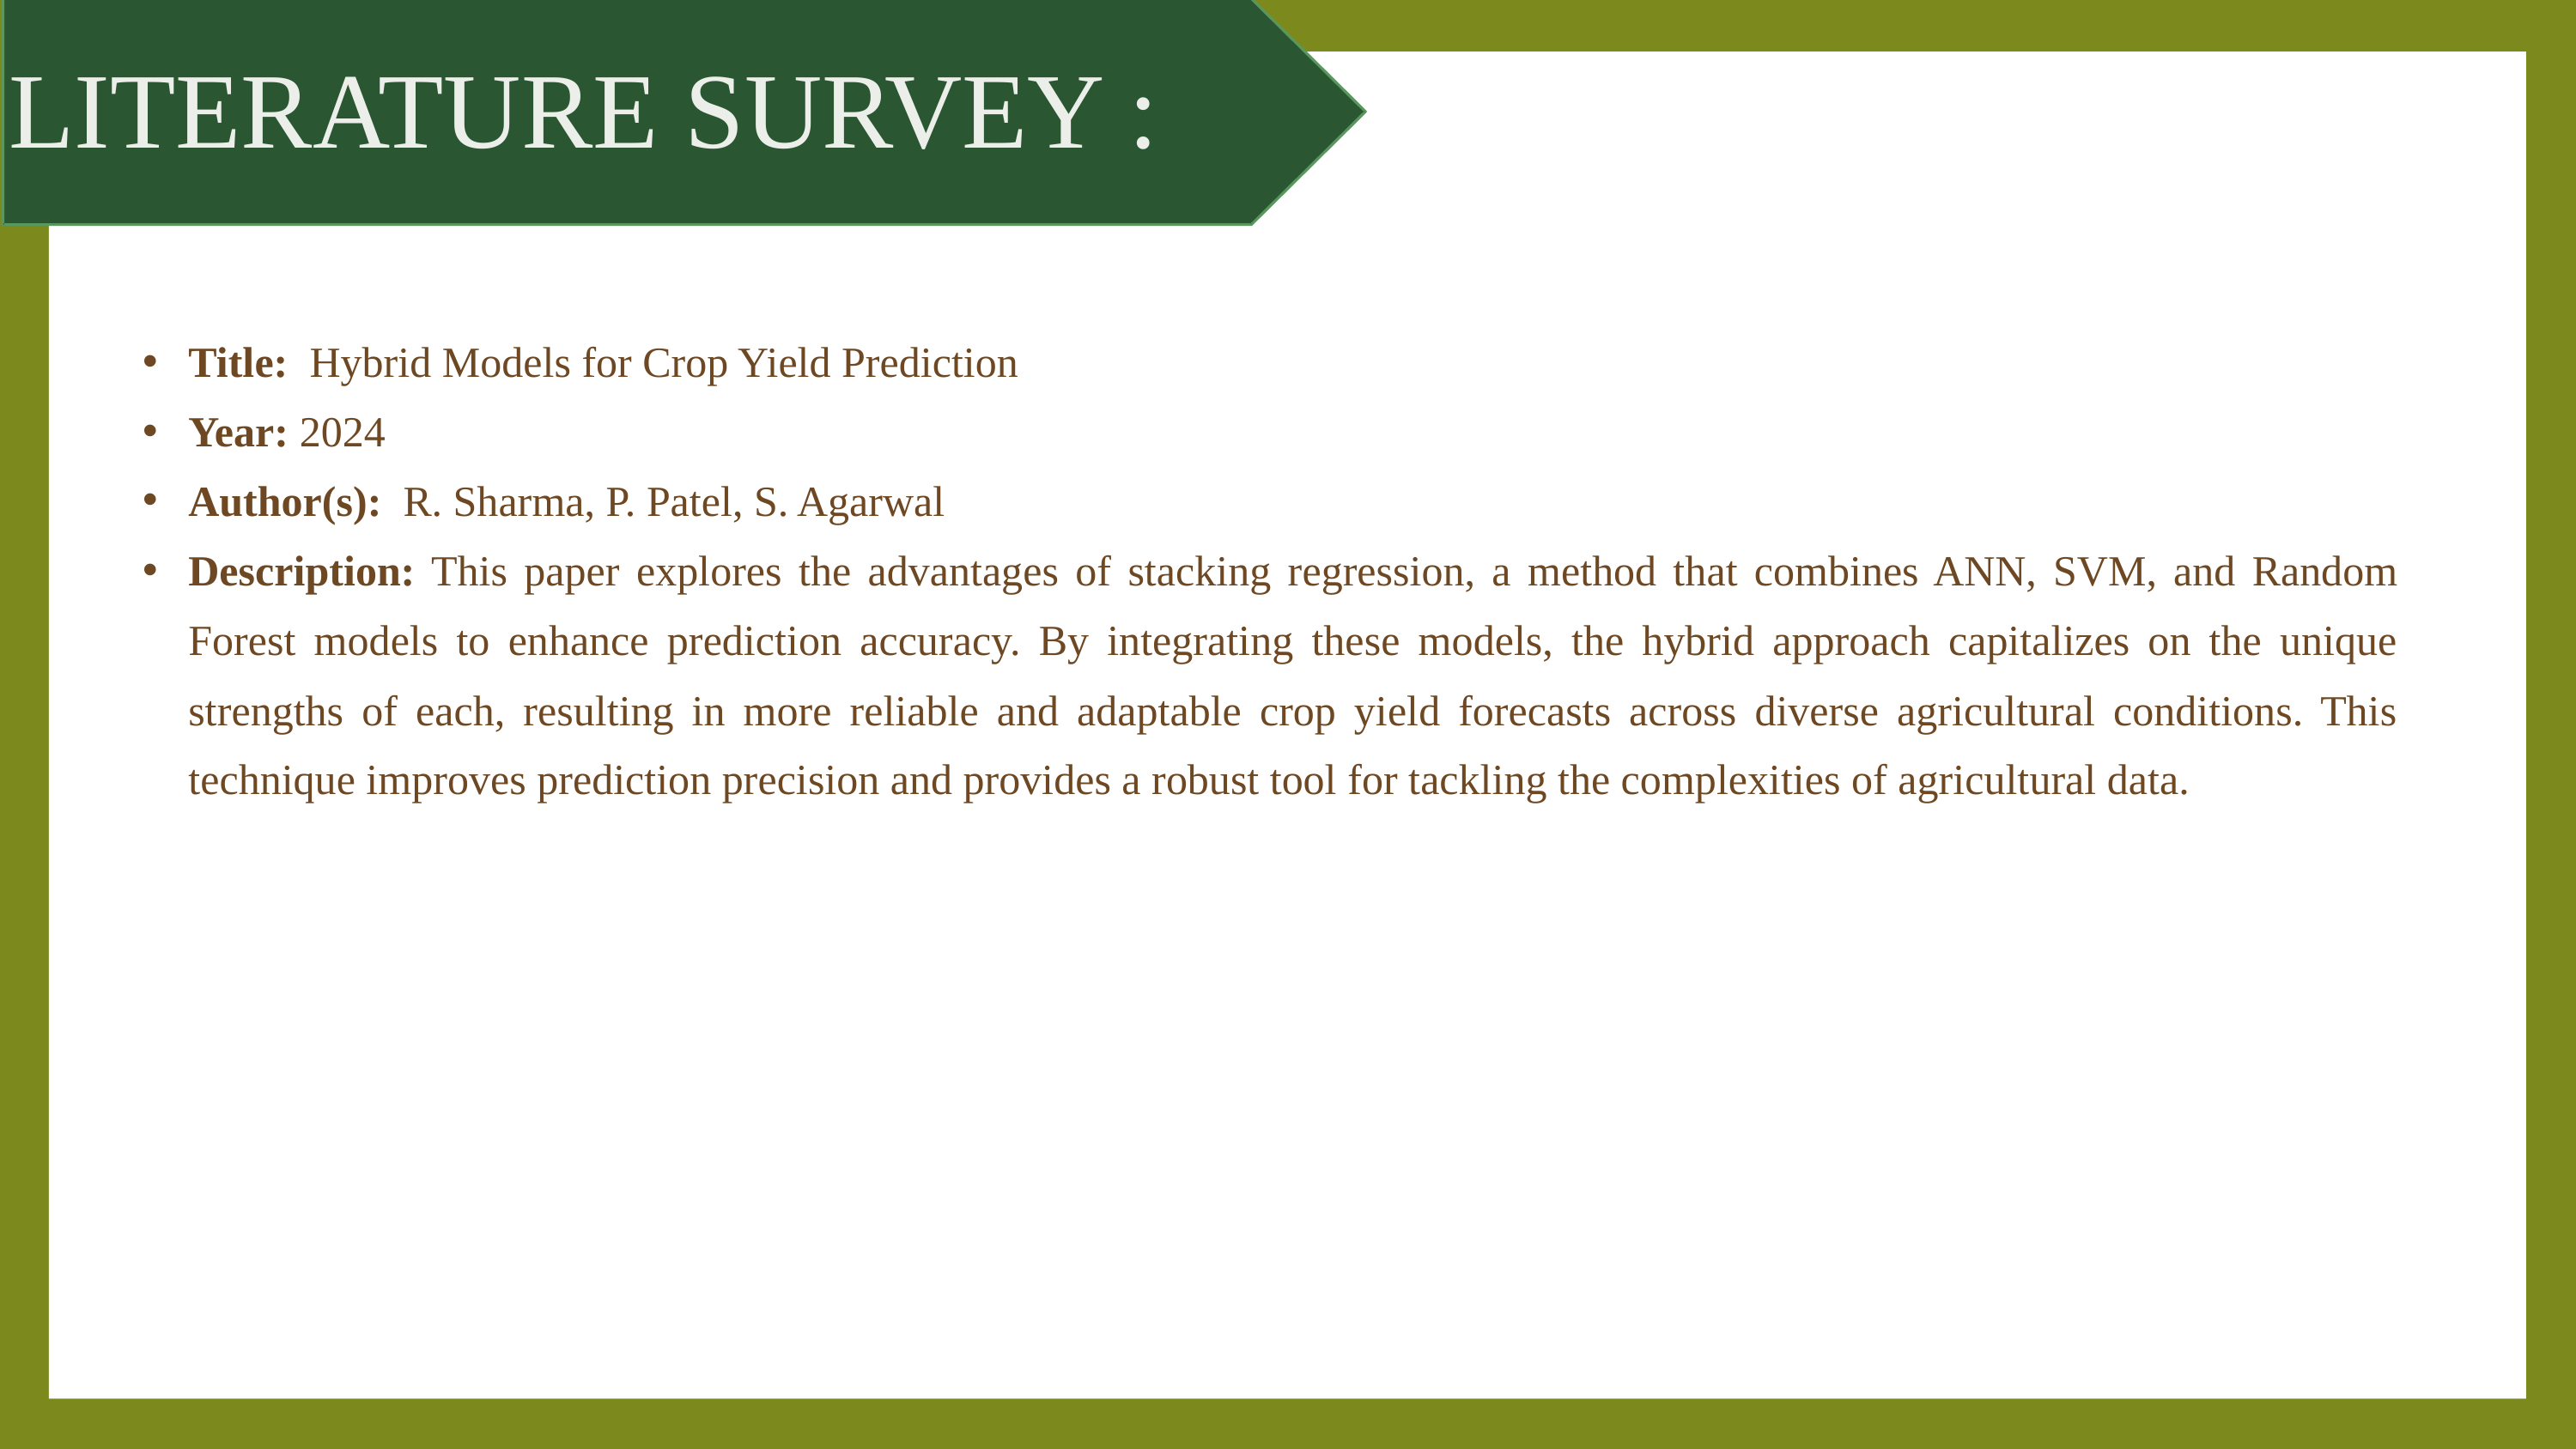

LITERATURE SURVEY :

Title:  Hybrid Models for Crop Yield Prediction
Year: 2024
Author(s):  R. Sharma, P. Patel, S. Agarwal
Description: This paper explores the advantages of stacking regression, a method that combines ANN, SVM, and Random Forest models to enhance prediction accuracy. By integrating these models, the hybrid approach capitalizes on the unique strengths of each, resulting in more reliable and adaptable crop yield forecasts across diverse agricultural conditions. This technique improves prediction precision and provides a robust tool for tackling the complexities of agricultural data.